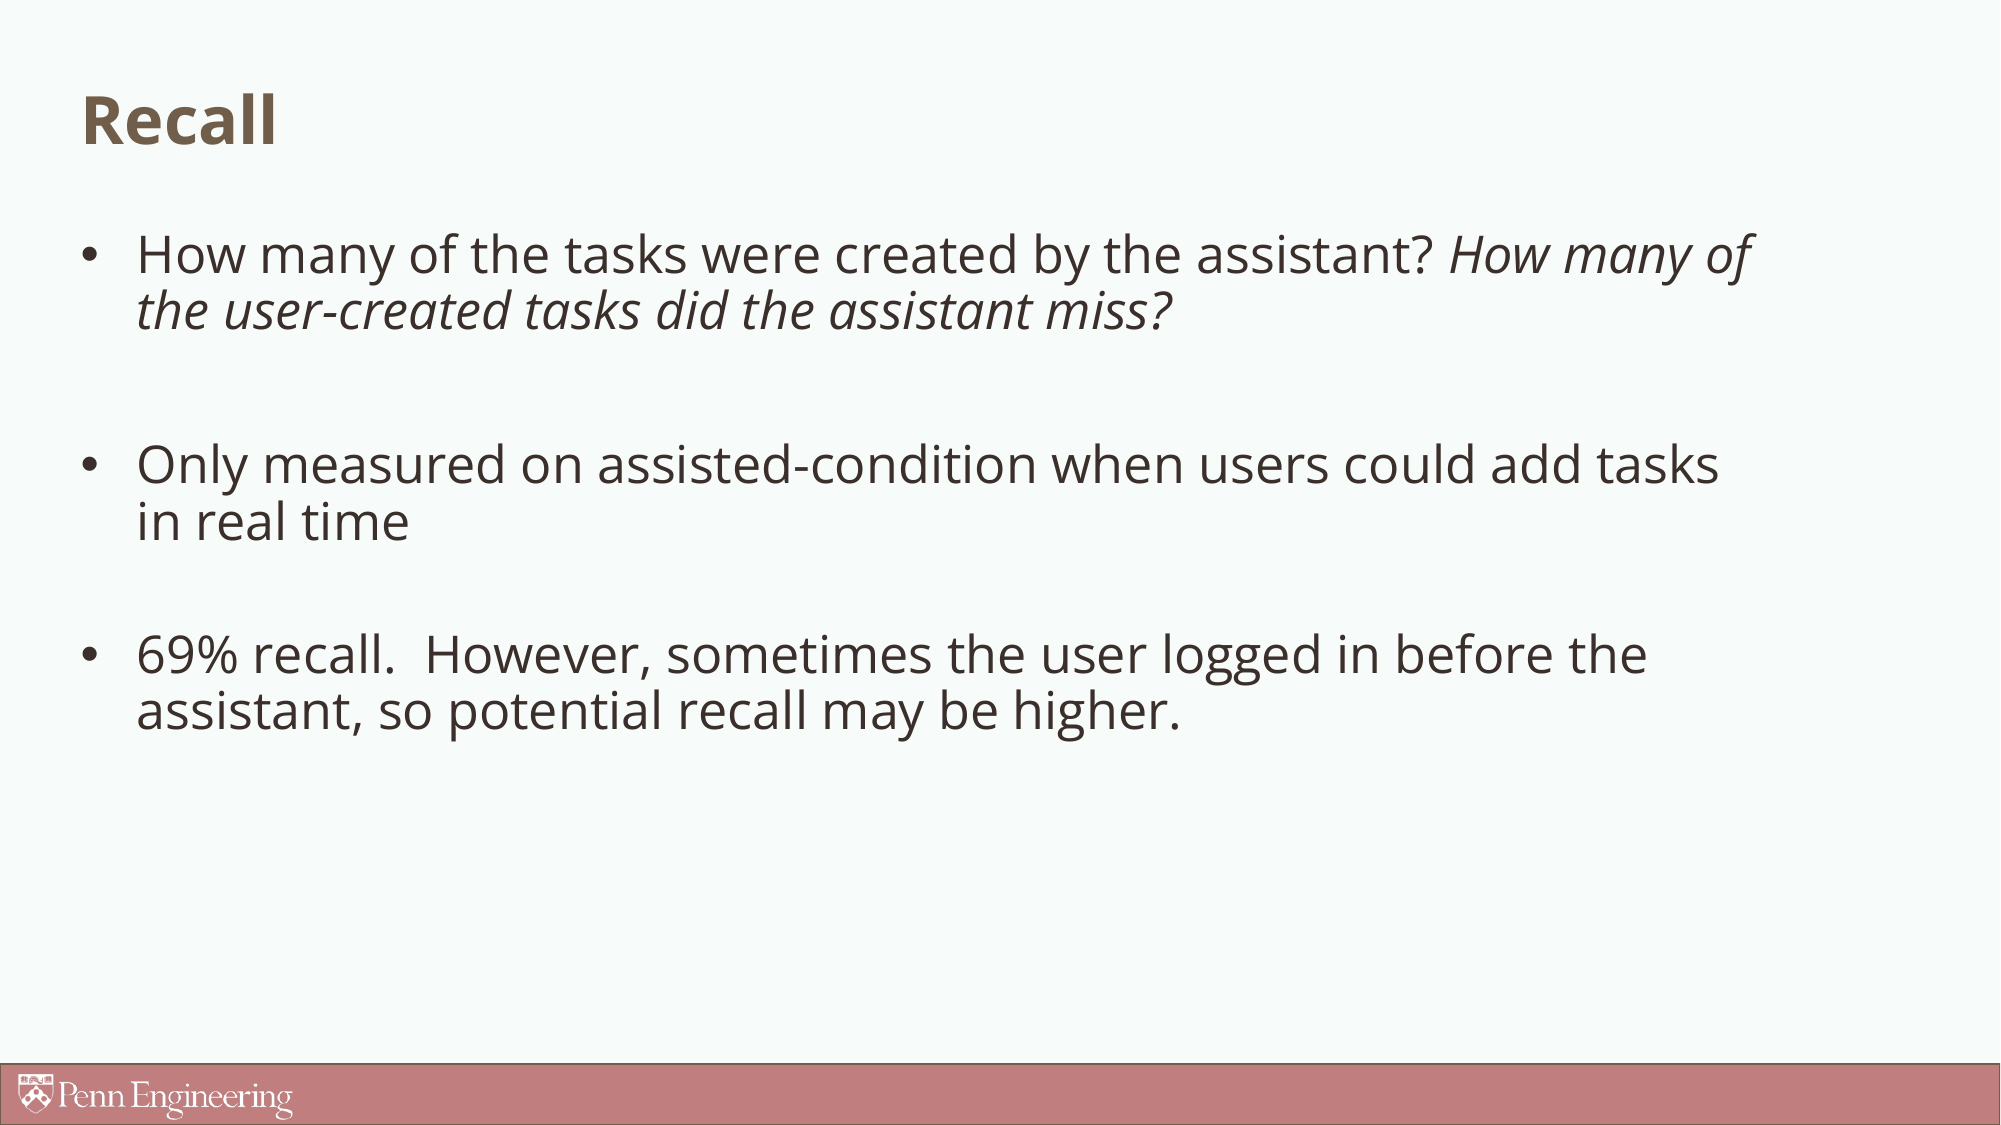

# Recall
How many of the tasks were created by the assistant? How many of the user-created tasks did the assistant miss?

Only measured on assisted-condition when users could add tasks in real time
69% recall.  However, sometimes the user logged in before the assistant, so potential recall may be higher.